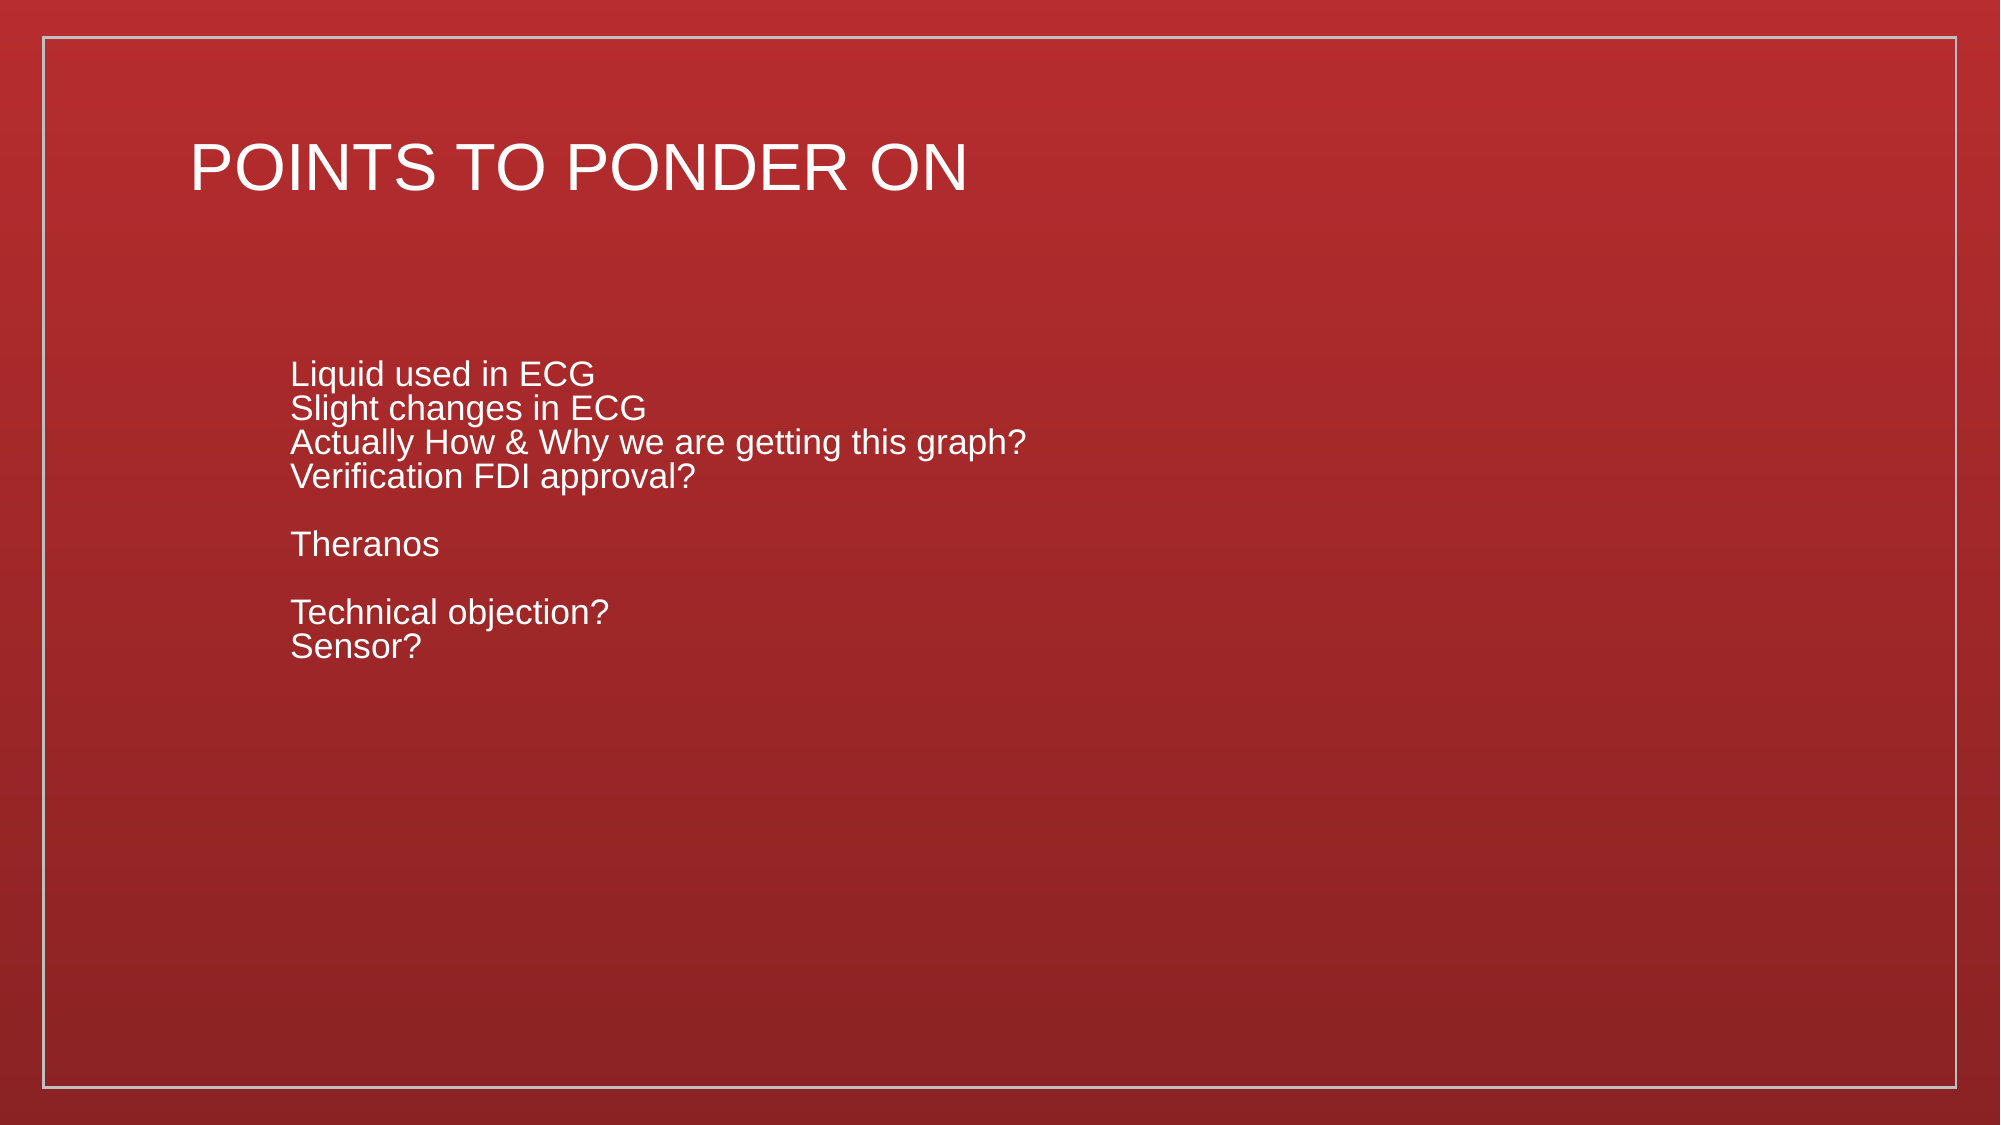

POINTS TO PONDER ON
# Liquid used in ECG Slight changes in ECG Actually How & Why we are getting this graph? Verification FDI approval? Theranos Technical objection? Sensor?